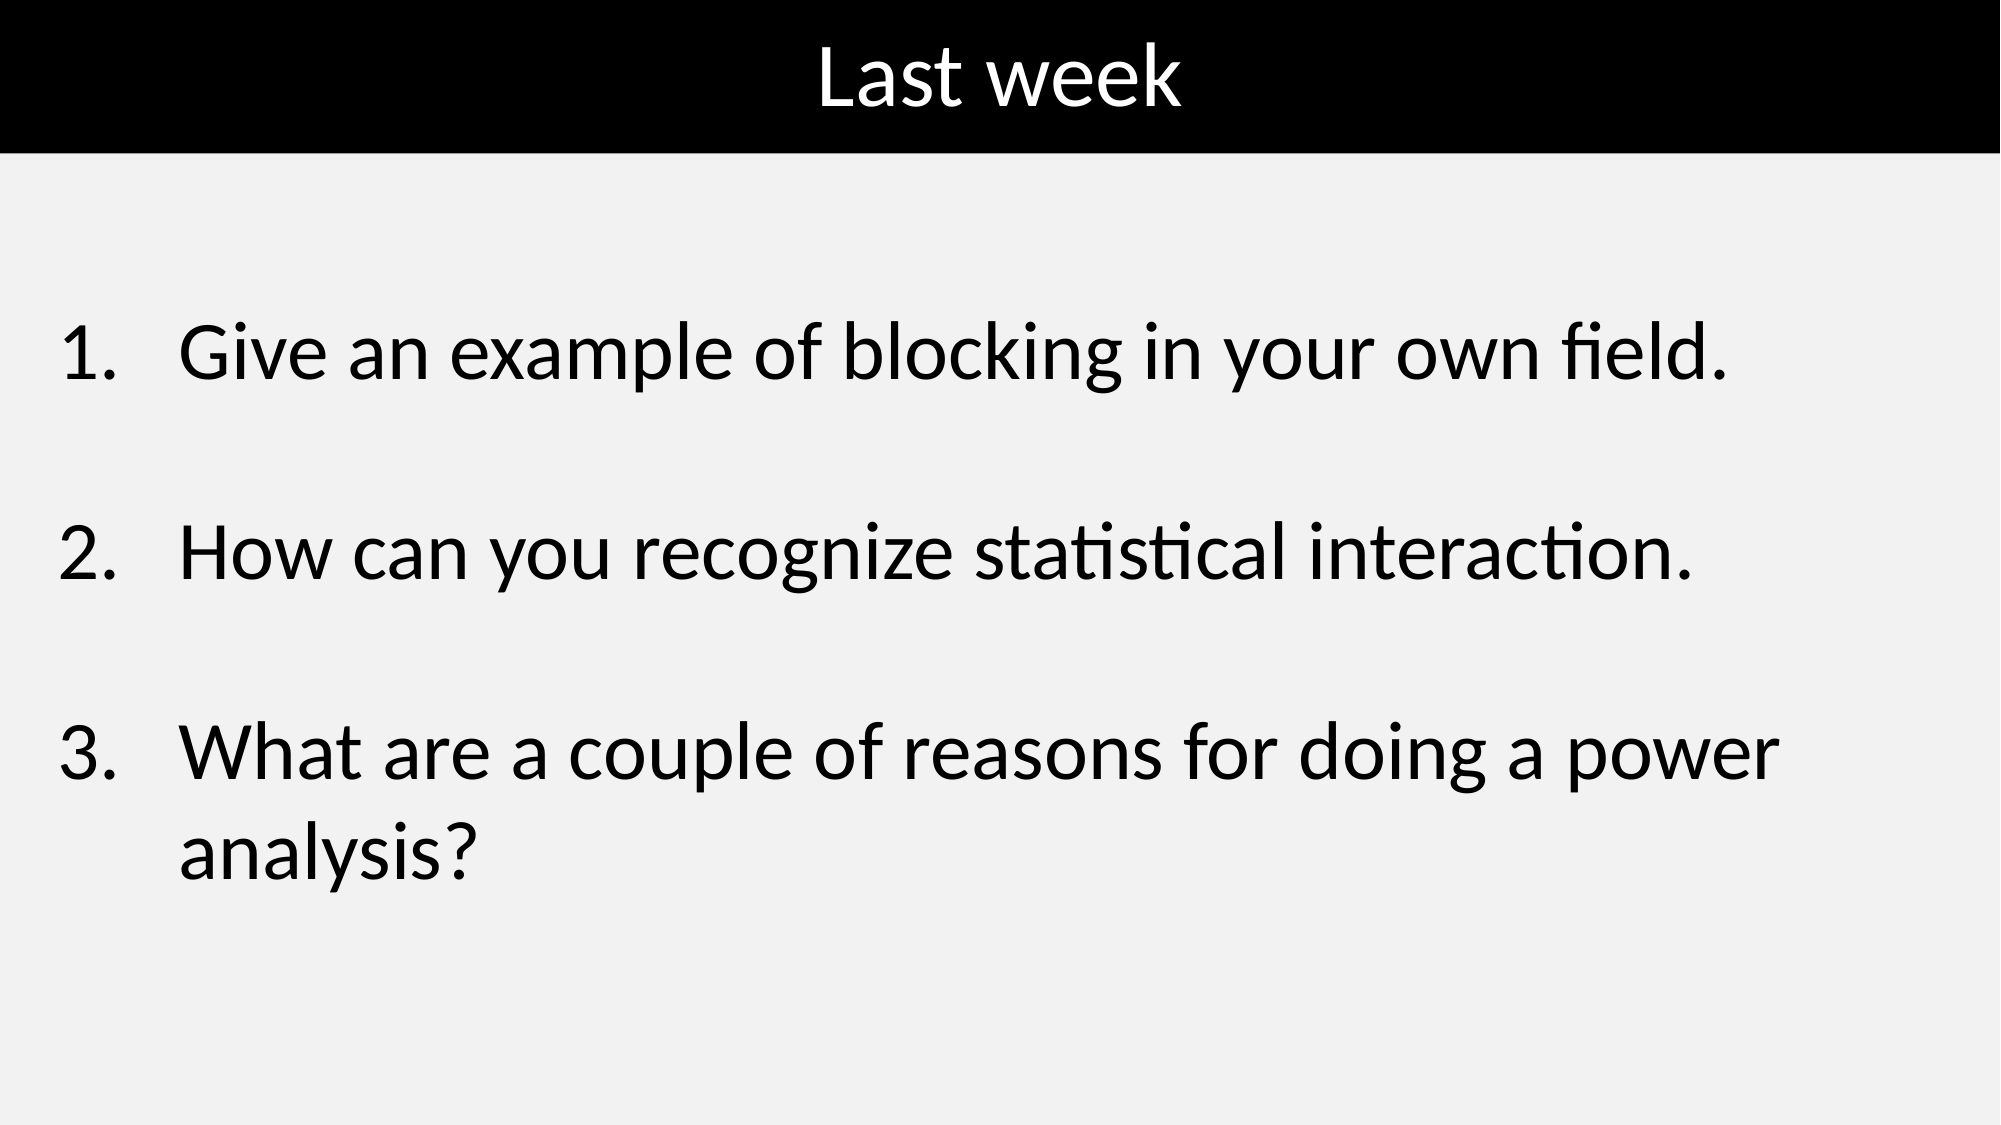

# Last week
Give an example of blocking in your own field.

How can you recognize statistical interaction.

What are a couple of reasons for doing a power analysis?